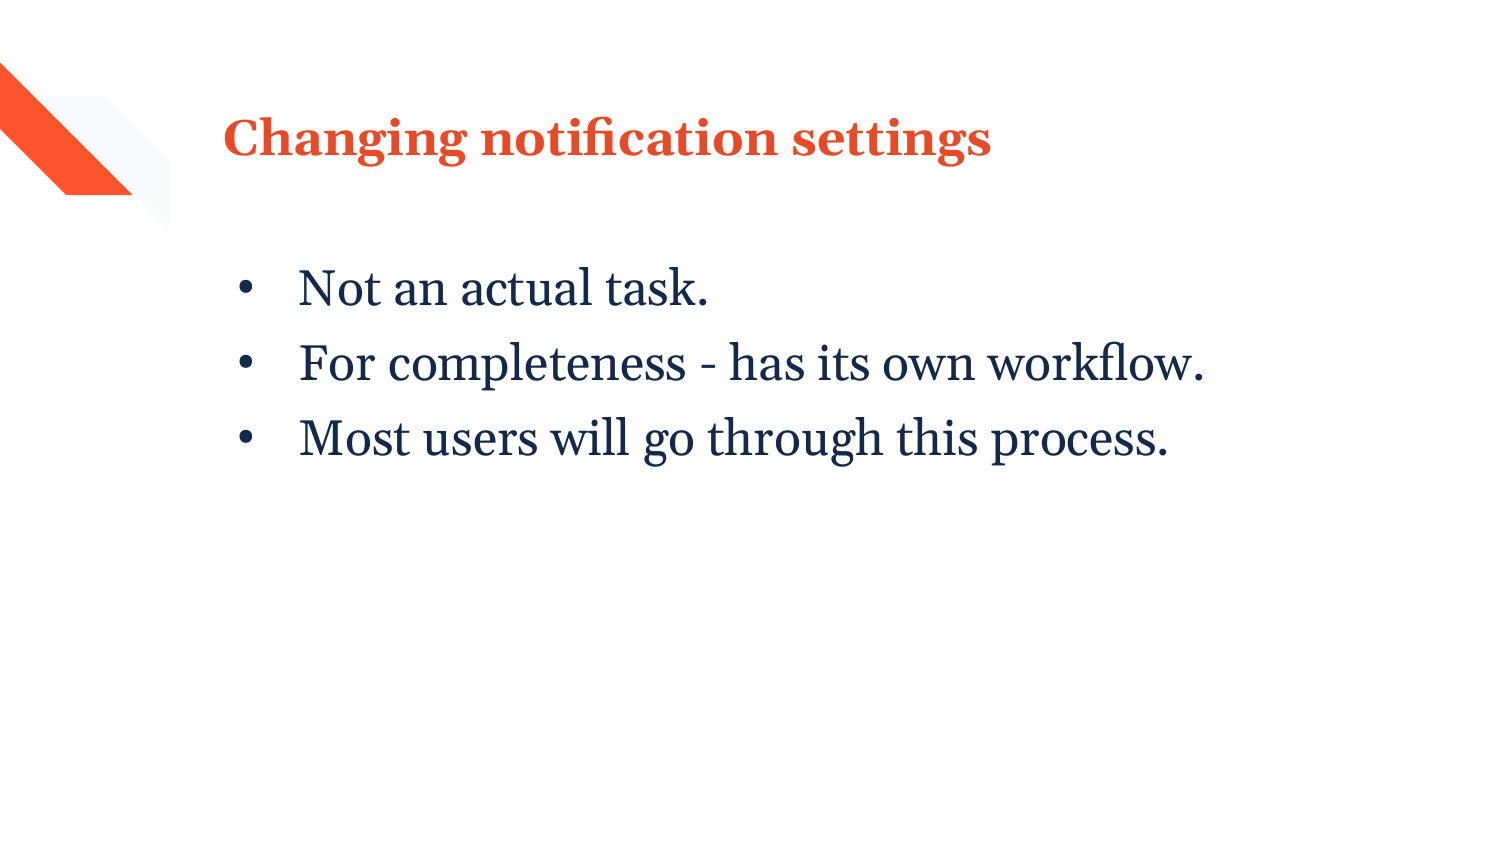

# Changing notification settings
Not an actual task.
For completeness - has its own workflow.
Most users will go through this process.